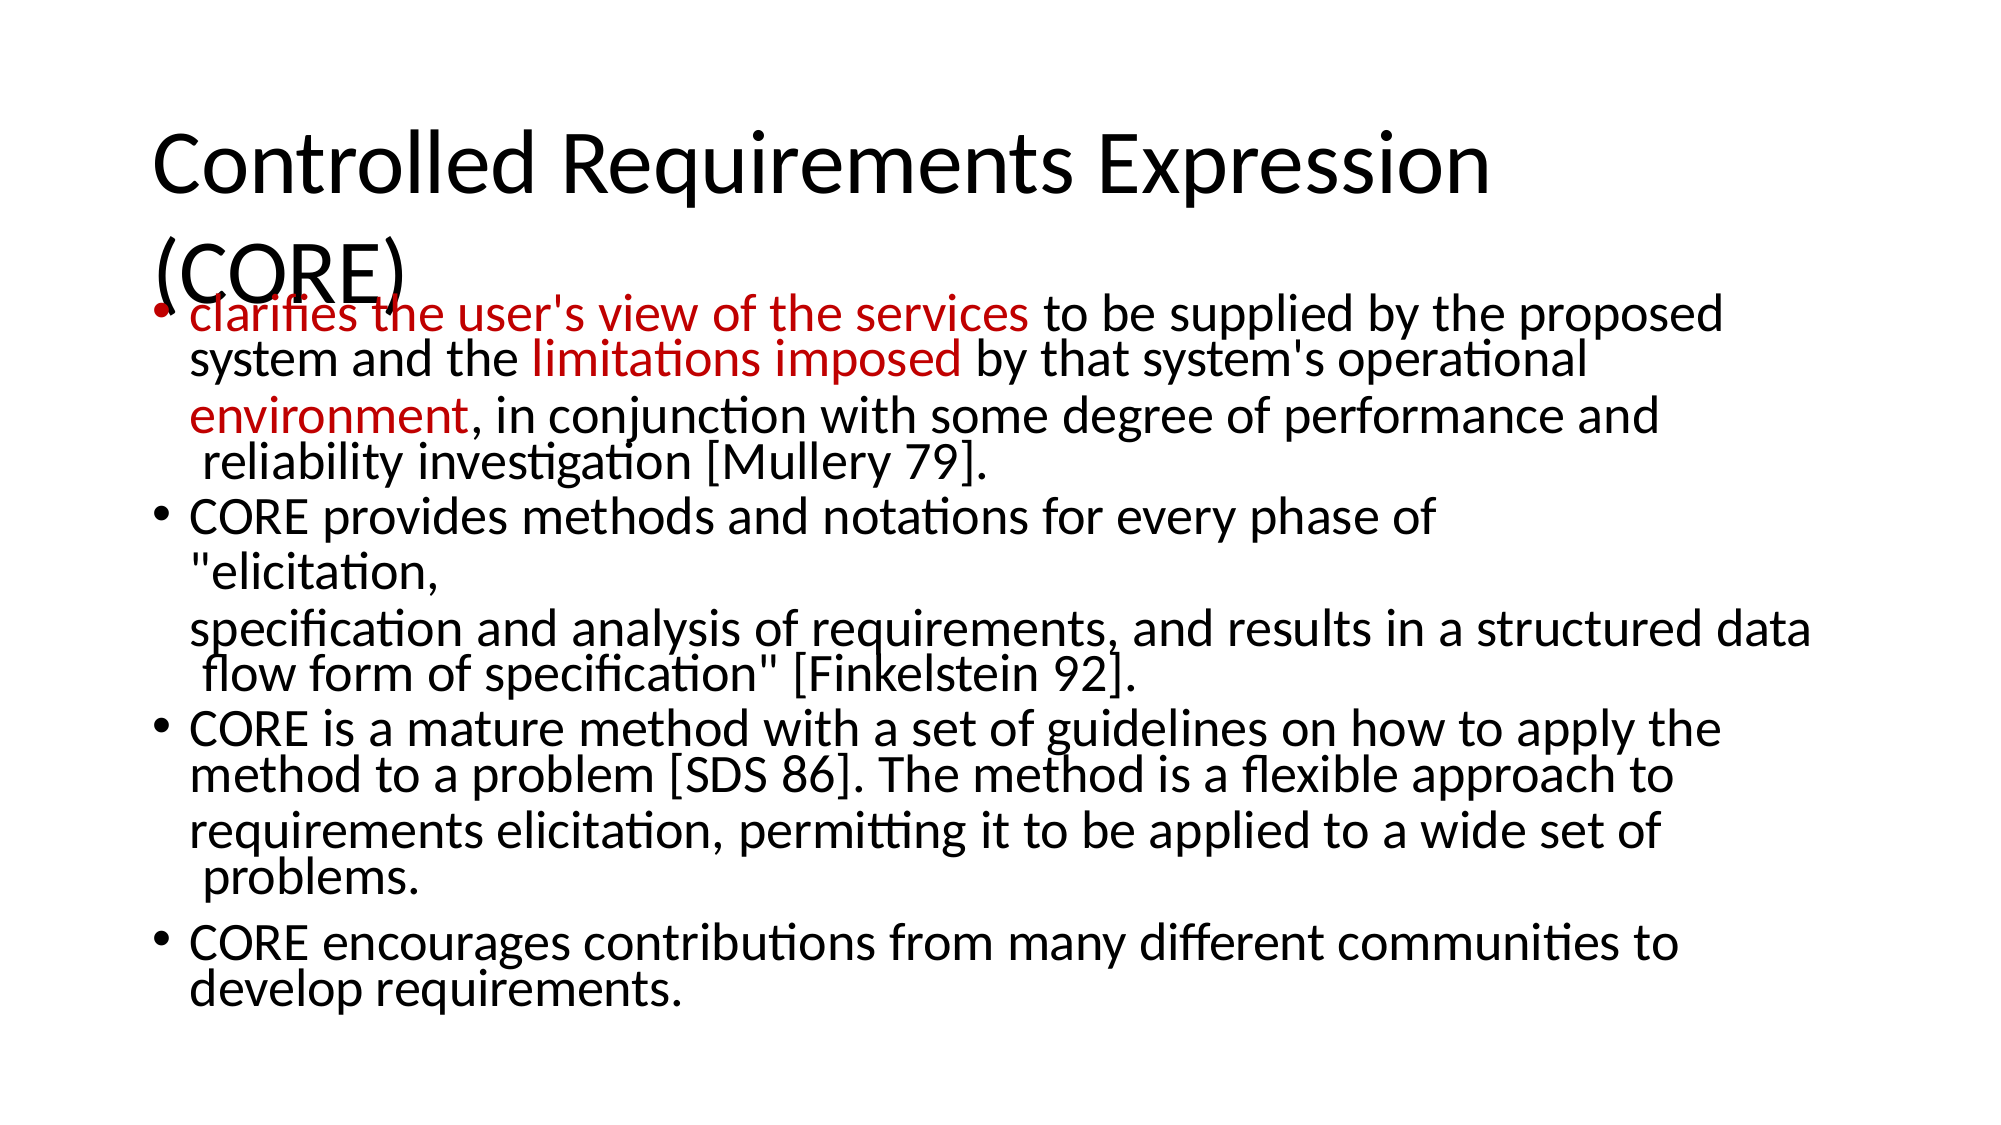

# Controlled Requirements Expression (CORE)
clarifies the user's view of the services to be supplied by the proposed
system and the limitations imposed by that system's operational
environment, in conjunction with some degree of performance and  reliability investigation [Mullery 79].
CORE provides methods and notations for every phase of "elicitation,
specification and analysis of requirements, and results in a structured data  flow form of specification" [Finkelstein 92].
CORE is a mature method with a set of guidelines on how to apply the
method to a problem [SDS 86]. The method is a flexible approach to
requirements elicitation, permitting it to be applied to a wide set of  problems.
CORE encourages contributions from many different communities to  develop requirements.